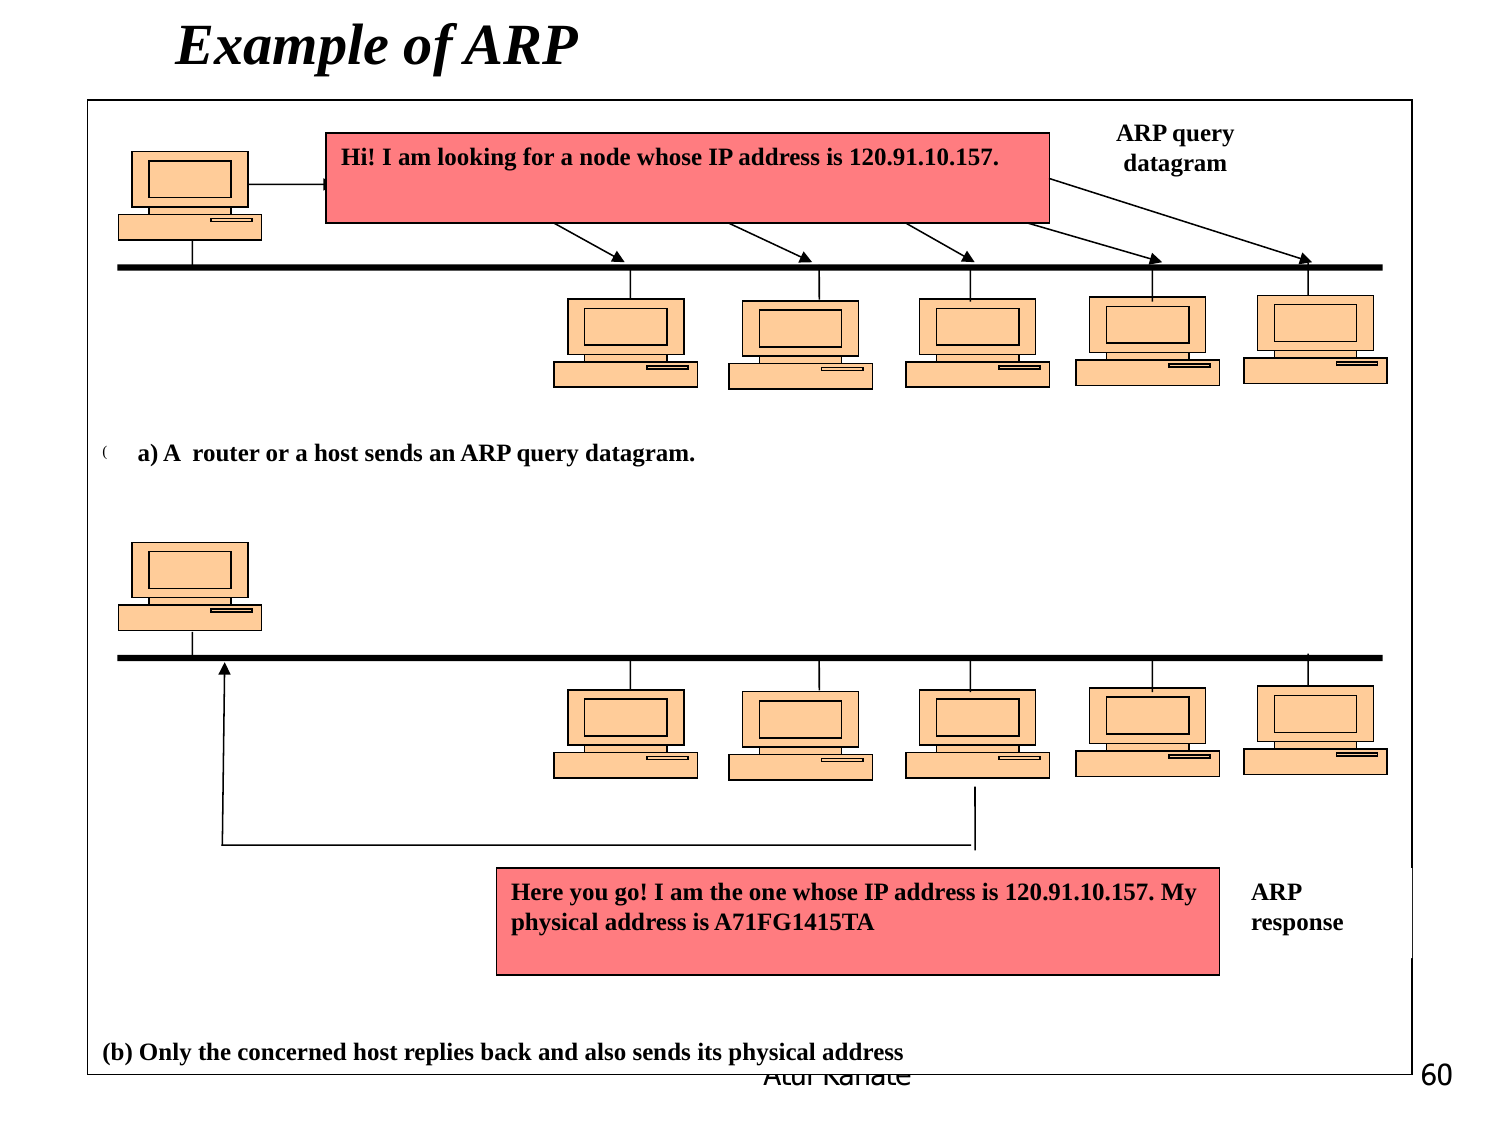

Example of ARP

a) A  router or a host sends an ARP query datagram.

(b) Only the concerned host replies back and also sends its physical address
ARP query datagram
Hi! I am looking for a node whose IP address is 120.91.10.157.

Here you go! I am the one whose IP address is 120.91.10.157. My physical address is A71FG1415TA

ARP response
An introduction to the Internet | Atul Kahate
60